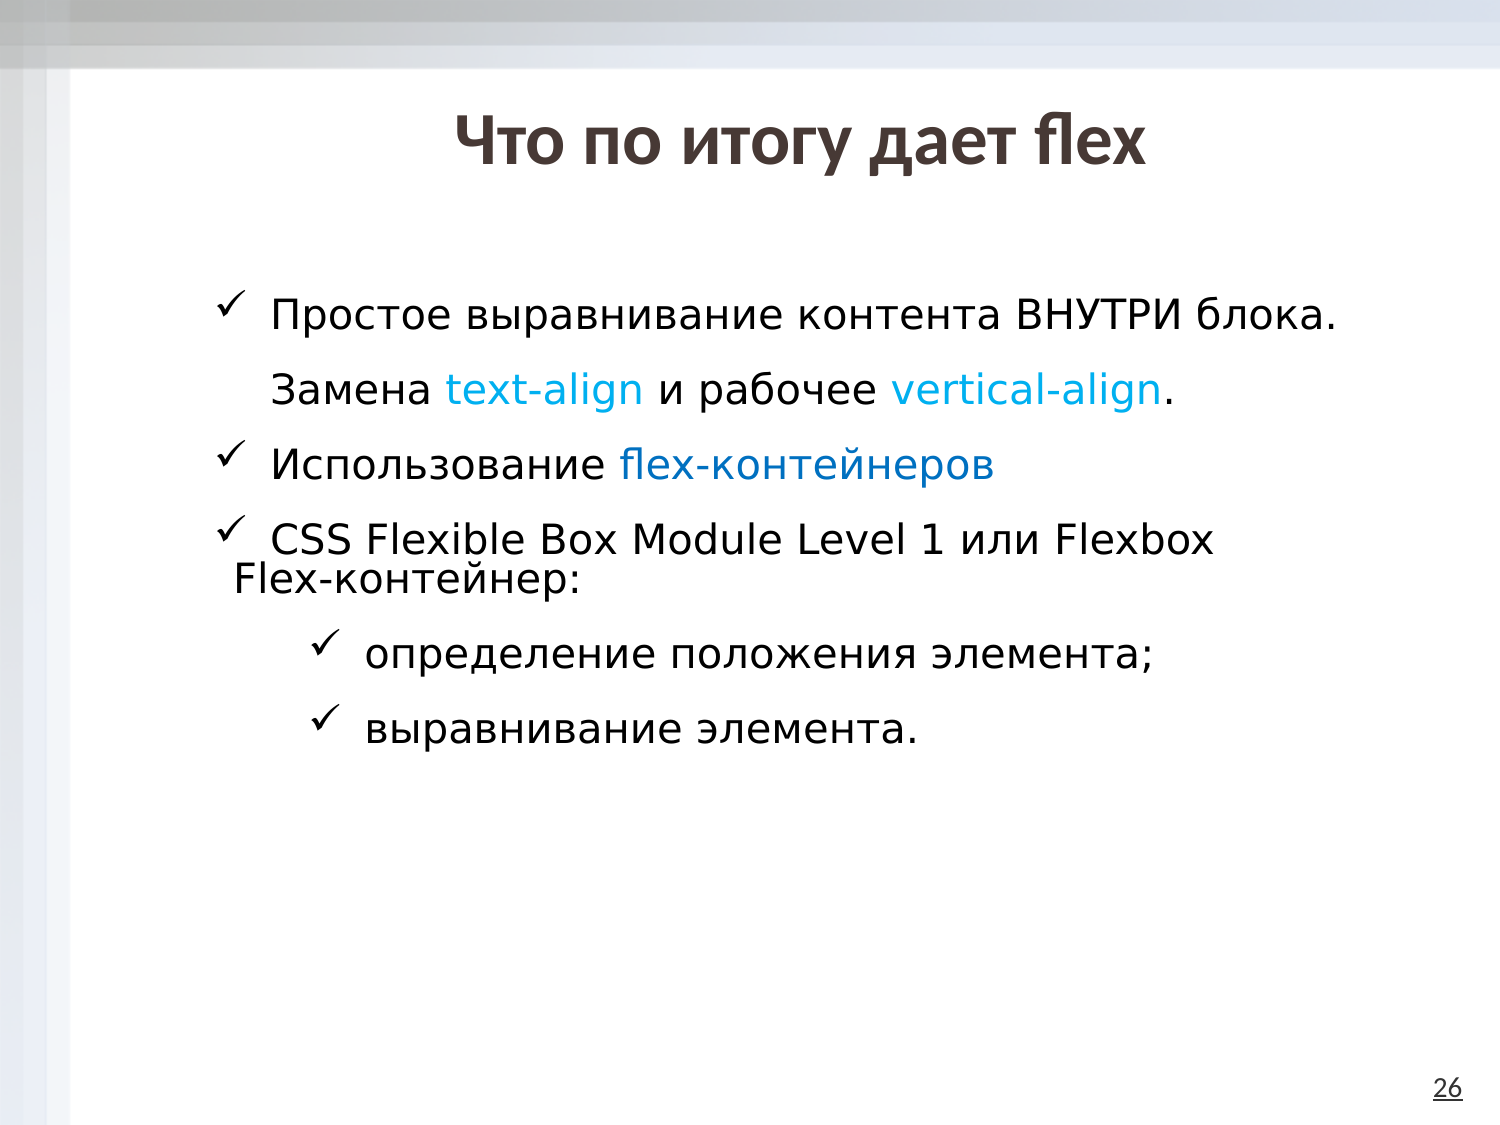

# Что по итогу дает flex
Простое выравнивание контента ВНУТРИ блока. Замена text-align и рабочее vertical-align.
Использование flex-контейнеров
CSS Flexible Вох Module Level 1 или Flexbox

Flex-контейнер:
определение положения элемента;
выравнивание элемента.
26